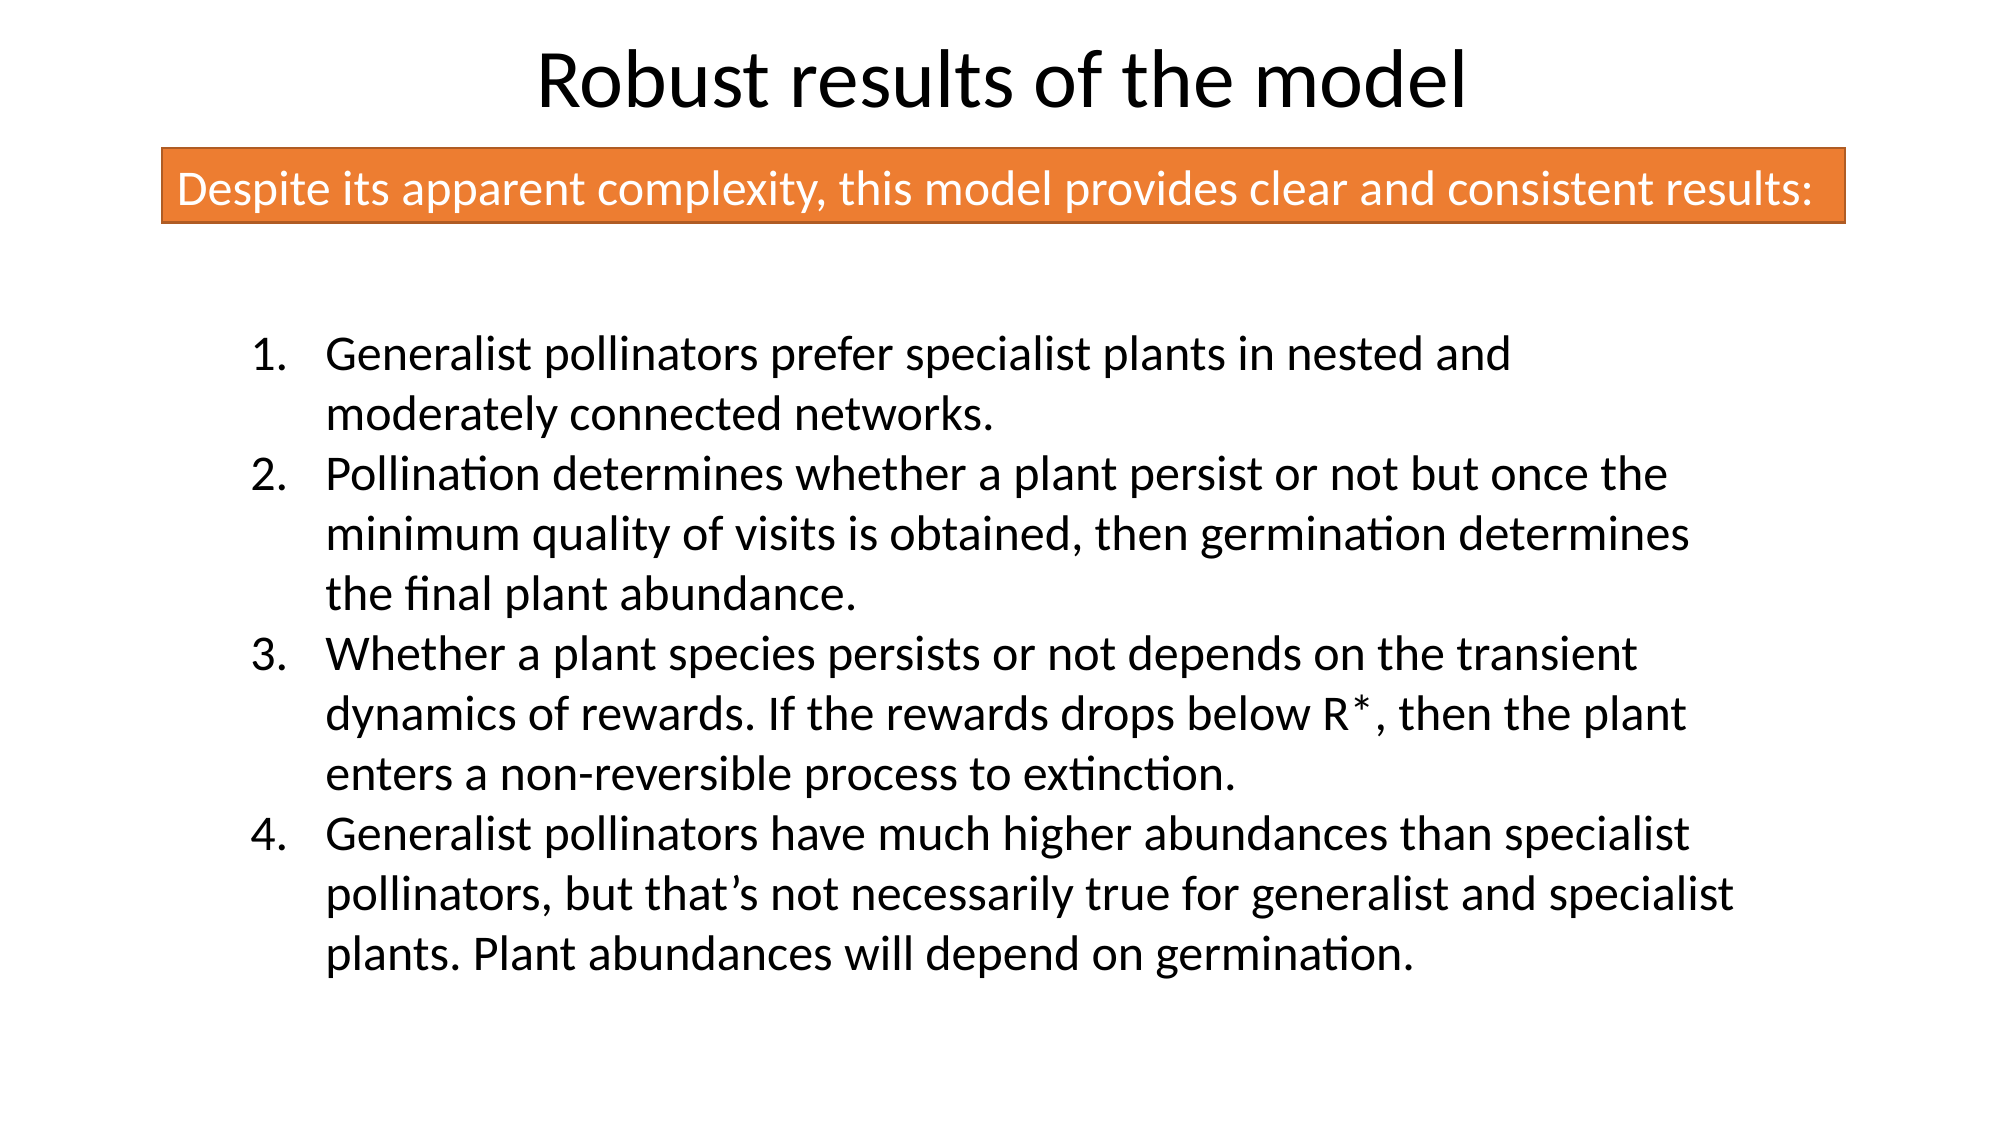

Robust results of the model
Despite its apparent complexity, this model provides clear and consistent results:
Generalist pollinators prefer specialist plants in nested and moderately connected networks.
Pollination determines whether a plant persist or not but once the minimum quality of visits is obtained, then germination determines the final plant abundance.
Whether a plant species persists or not depends on the transient dynamics of rewards. If the rewards drops below R*, then the plant enters a non-reversible process to extinction.
Generalist pollinators have much higher abundances than specialist pollinators, but that’s not necessarily true for generalist and specialist plants. Plant abundances will depend on germination.